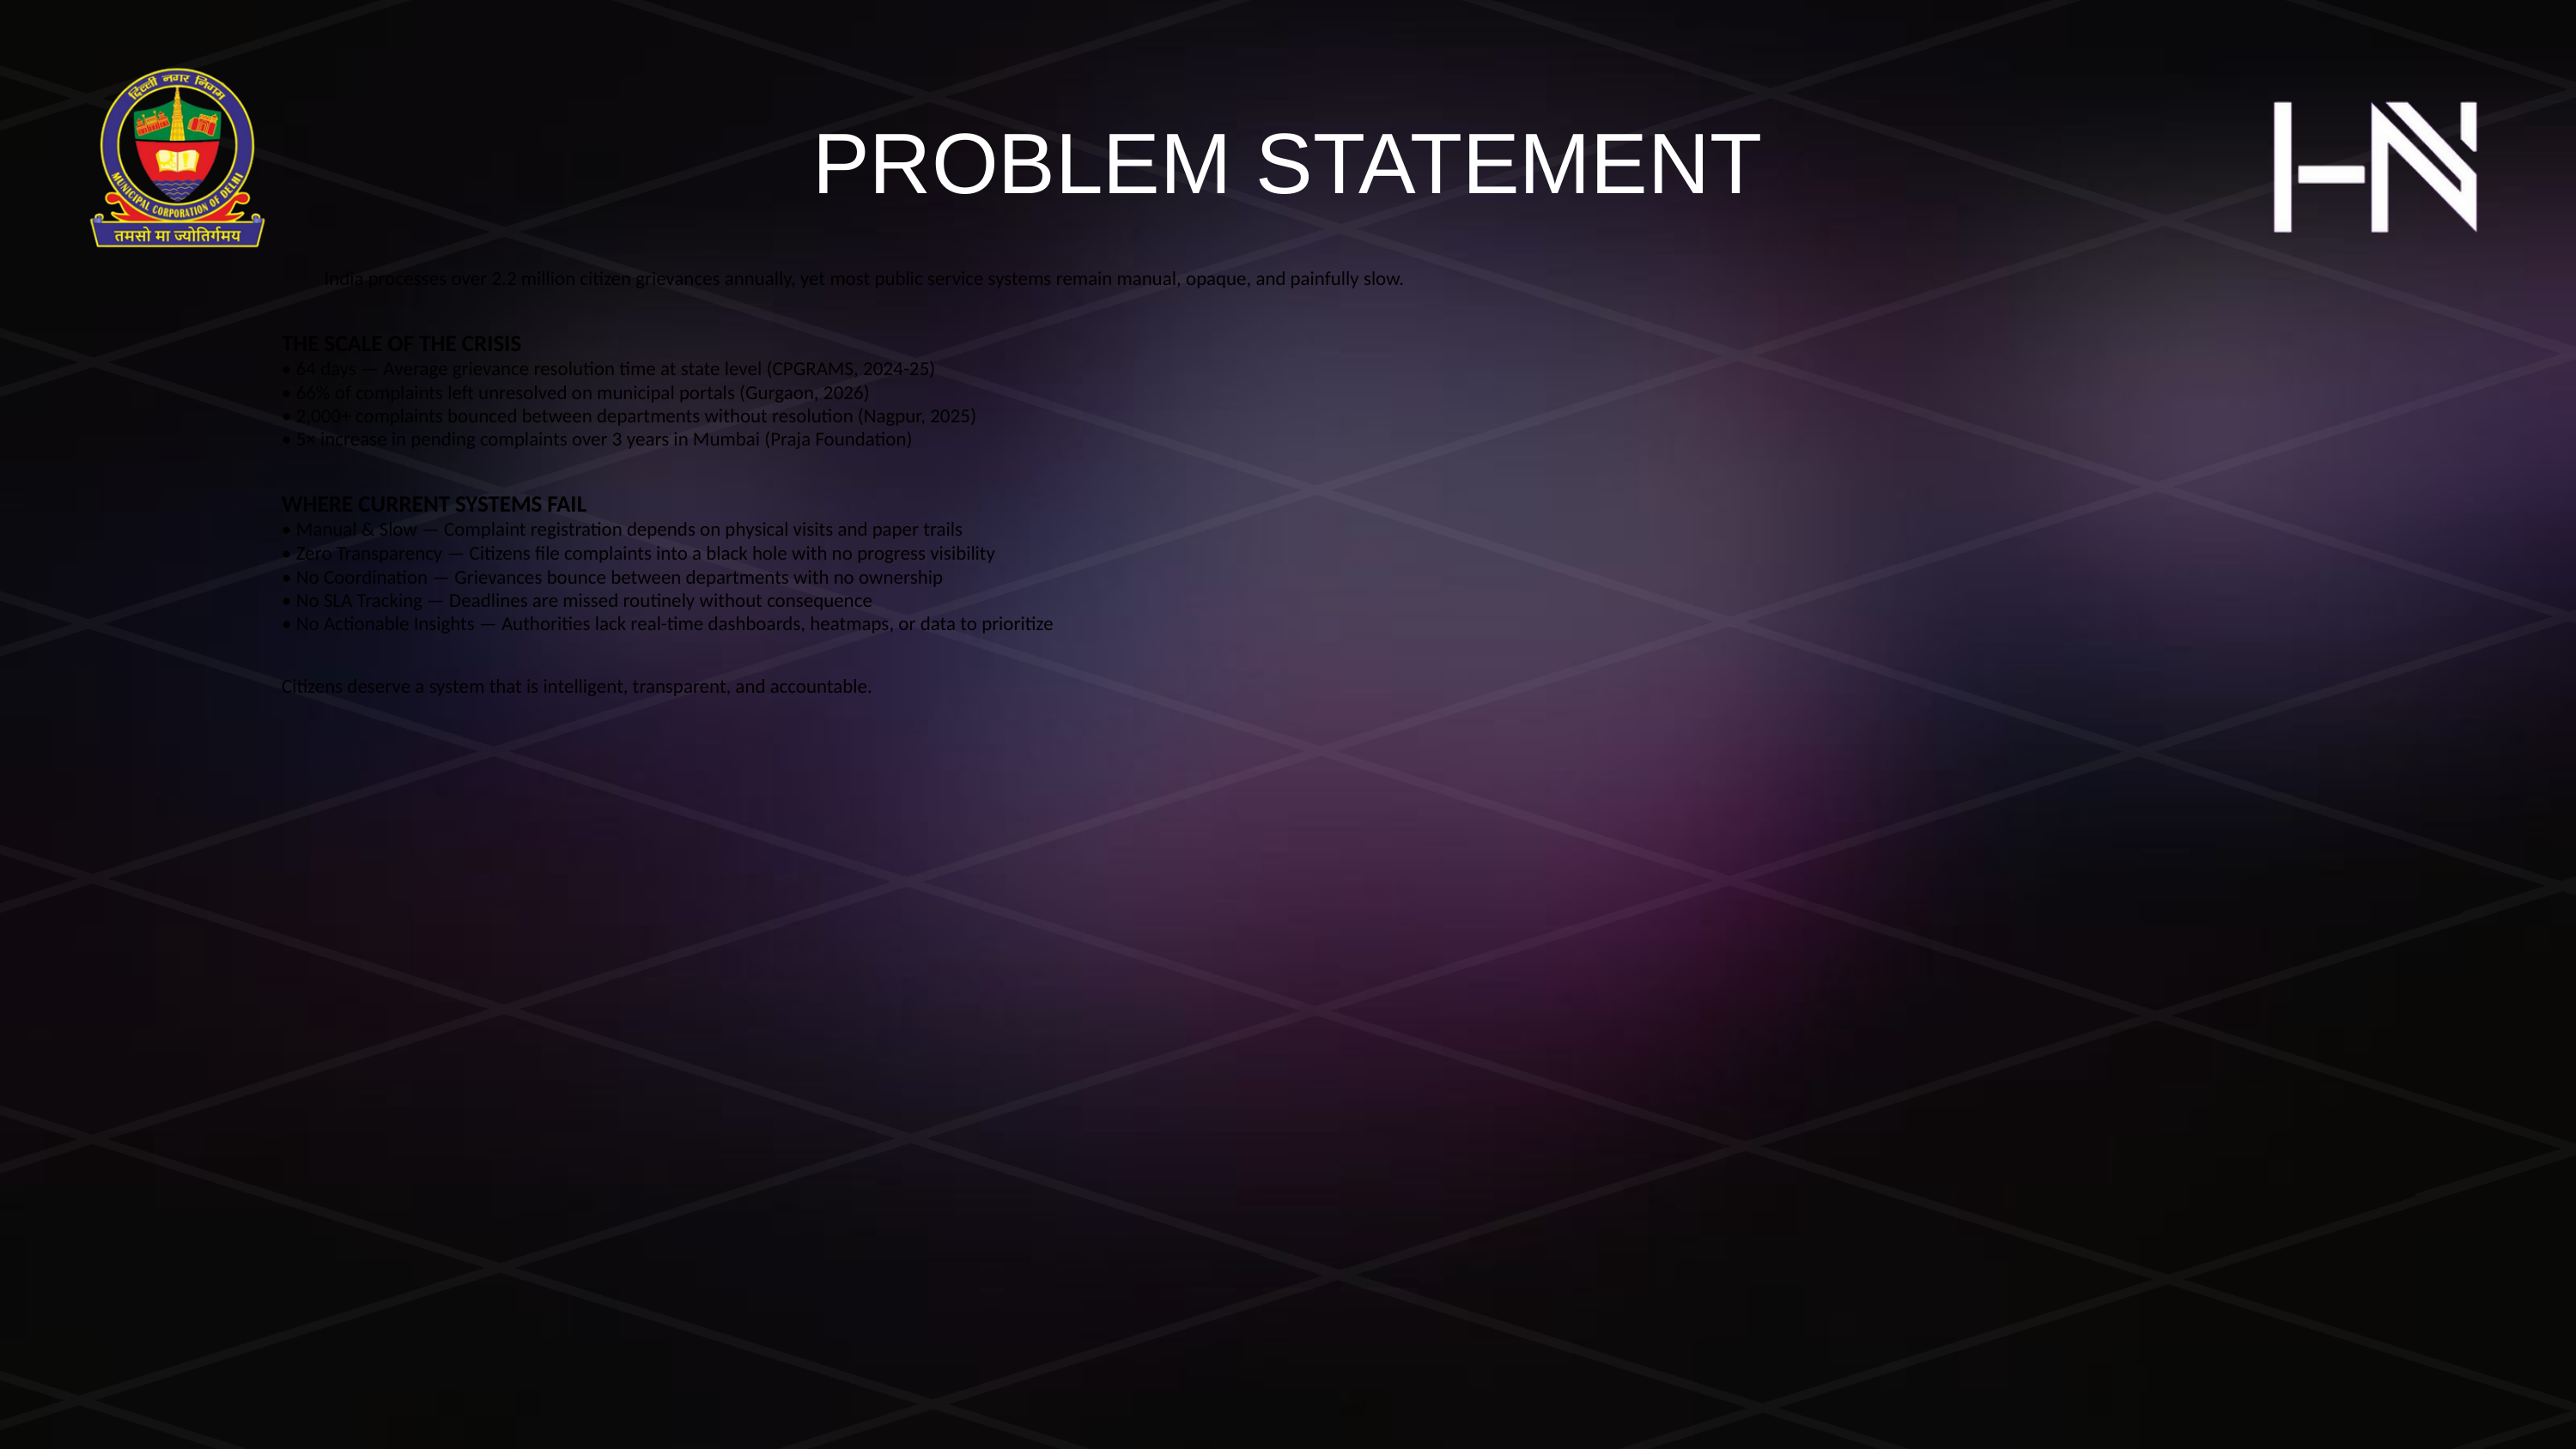

PROBLEM STATEMENT
India processes over 2.2 million citizen grievances annually, yet most public service systems remain manual, opaque, and painfully slow.

THE SCALE OF THE CRISIS
• 64 days — Average grievance resolution time at state level (CPGRAMS, 2024-25)
• 66% of complaints left unresolved on municipal portals (Gurgaon, 2026)
• 2,000+ complaints bounced between departments without resolution (Nagpur, 2025)
• 5× increase in pending complaints over 3 years in Mumbai (Praja Foundation)

WHERE CURRENT SYSTEMS FAIL
• Manual & Slow — Complaint registration depends on physical visits and paper trails
• Zero Transparency — Citizens file complaints into a black hole with no progress visibility
• No Coordination — Grievances bounce between departments with no ownership
• No SLA Tracking — Deadlines are missed routinely without consequence
• No Actionable Insights — Authorities lack real-time dashboards, heatmaps, or data to prioritize

Citizens deserve a system that is intelligent, transparent, and accountable.